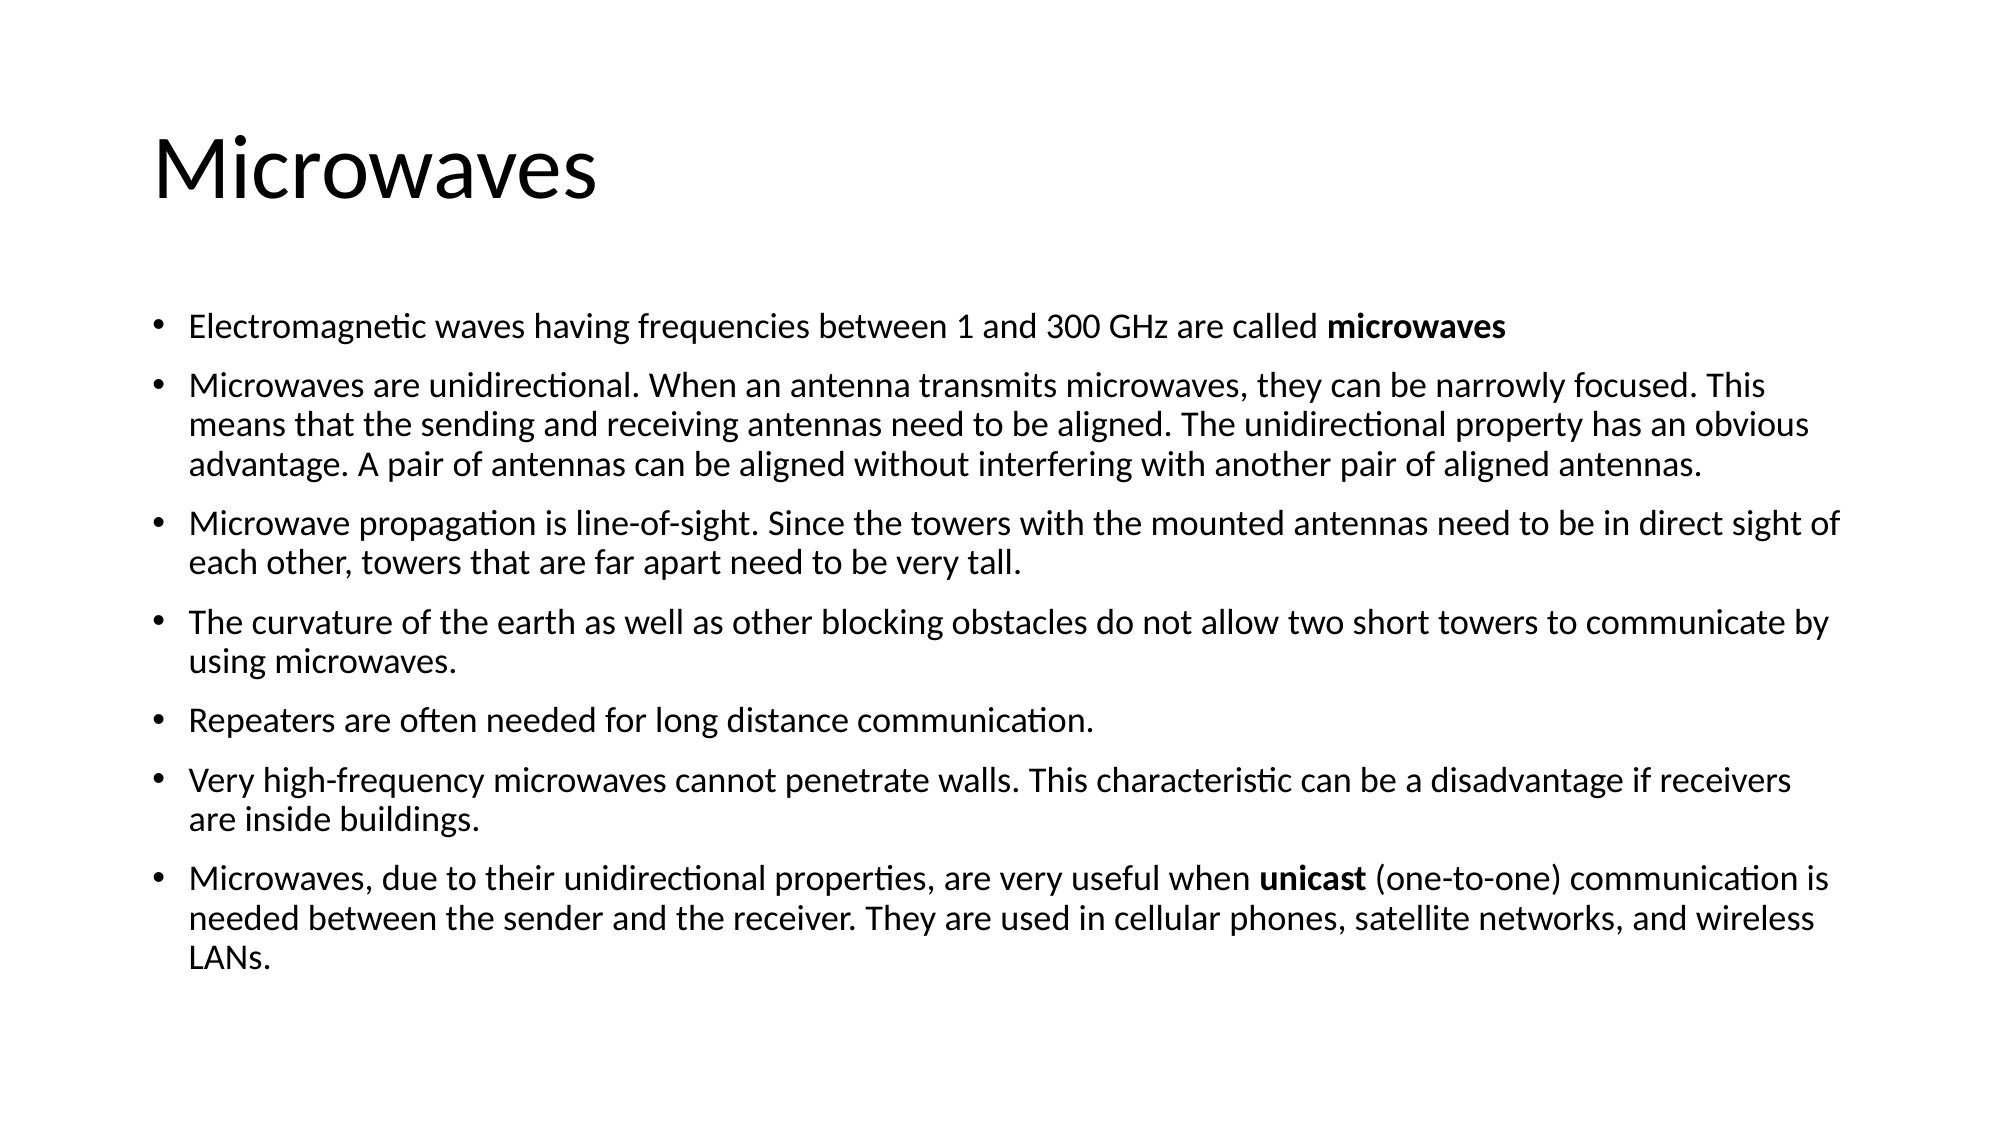

# Microwaves
Electromagnetic waves having frequencies between 1 and 300 GHz are called microwaves
Microwaves are unidirectional. When an antenna transmits microwaves, they can be narrowly focused. This means that the sending and receiving antennas need to be aligned. The unidirectional property has an obvious advantage. A pair of antennas can be aligned without interfering with another pair of aligned antennas.
Microwave propagation is line-of-sight. Since the towers with the mounted antennas need to be in direct sight of each other, towers that are far apart need to be very tall.
The curvature of the earth as well as other blocking obstacles do not allow two short towers to communicate by using microwaves.
Repeaters are often needed for long distance communication.
Very high-frequency microwaves cannot penetrate walls. This characteristic can be a disadvantage if receivers are inside buildings.
Microwaves, due to their unidirectional properties, are very useful when unicast (one-to-one) communication is needed between the sender and the receiver. They are used in cellular phones, satellite networks, and wireless LANs.